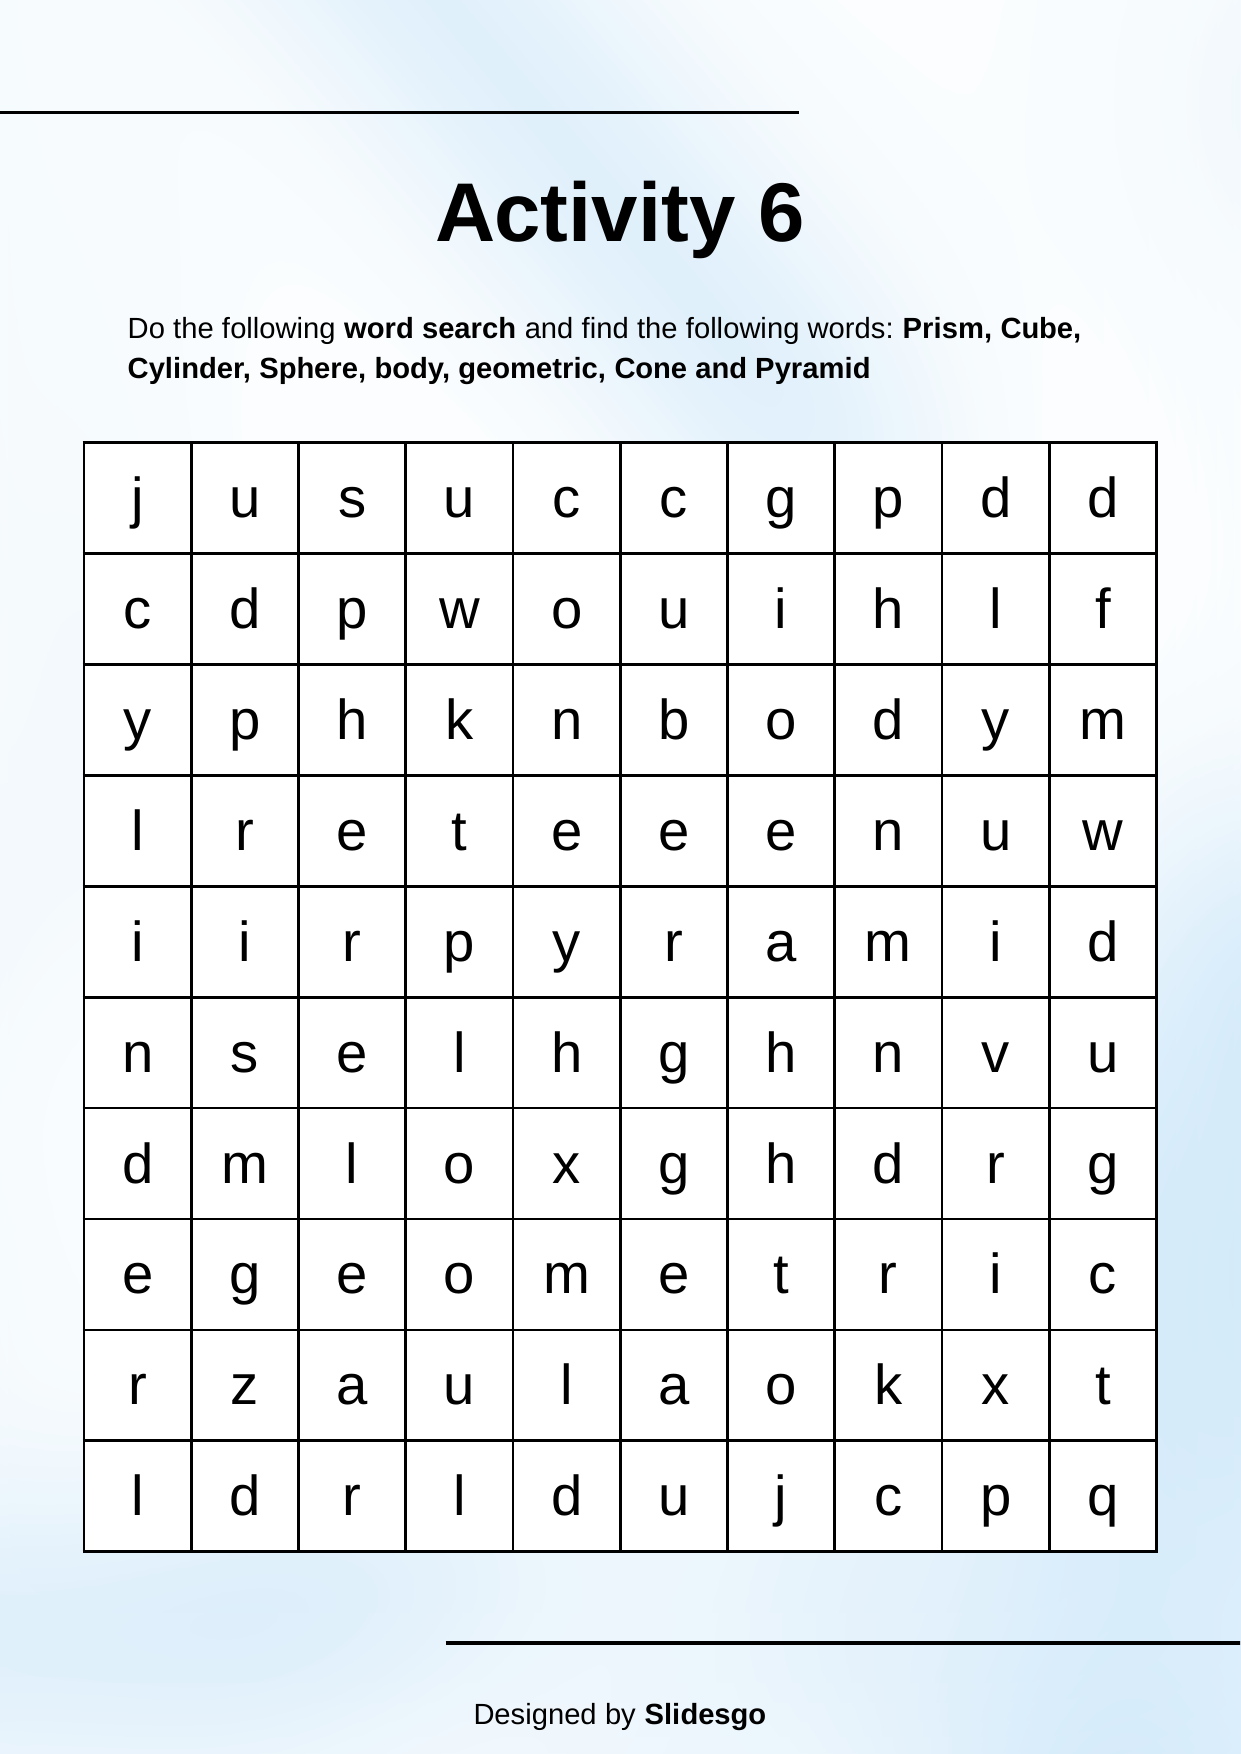

# Activity 6
Do the following word search and find the following words: Prism, Cube, Cylinder, Sphere, body, geometric, Cone and Pyramid
| j | u | s | u | c | c | g | p | d | d |
| --- | --- | --- | --- | --- | --- | --- | --- | --- | --- |
| c | d | p | w | o | u | i | h | l | f |
| y | p | h | k | n | b | o | d | y | m |
| l | r | e | t | e | e | e | n | u | w |
| i | i | r | p | y | r | a | m | i | d |
| n | s | e | l | h | g | h | n | v | u |
| d | m | l | o | x | g | h | d | r | g |
| e | g | e | o | m | e | t | r | i | c |
| r | z | a | u | l | a | o | k | x | t |
| l | d | r | l | d | u | j | c | p | q |
Designed by Slidesgo